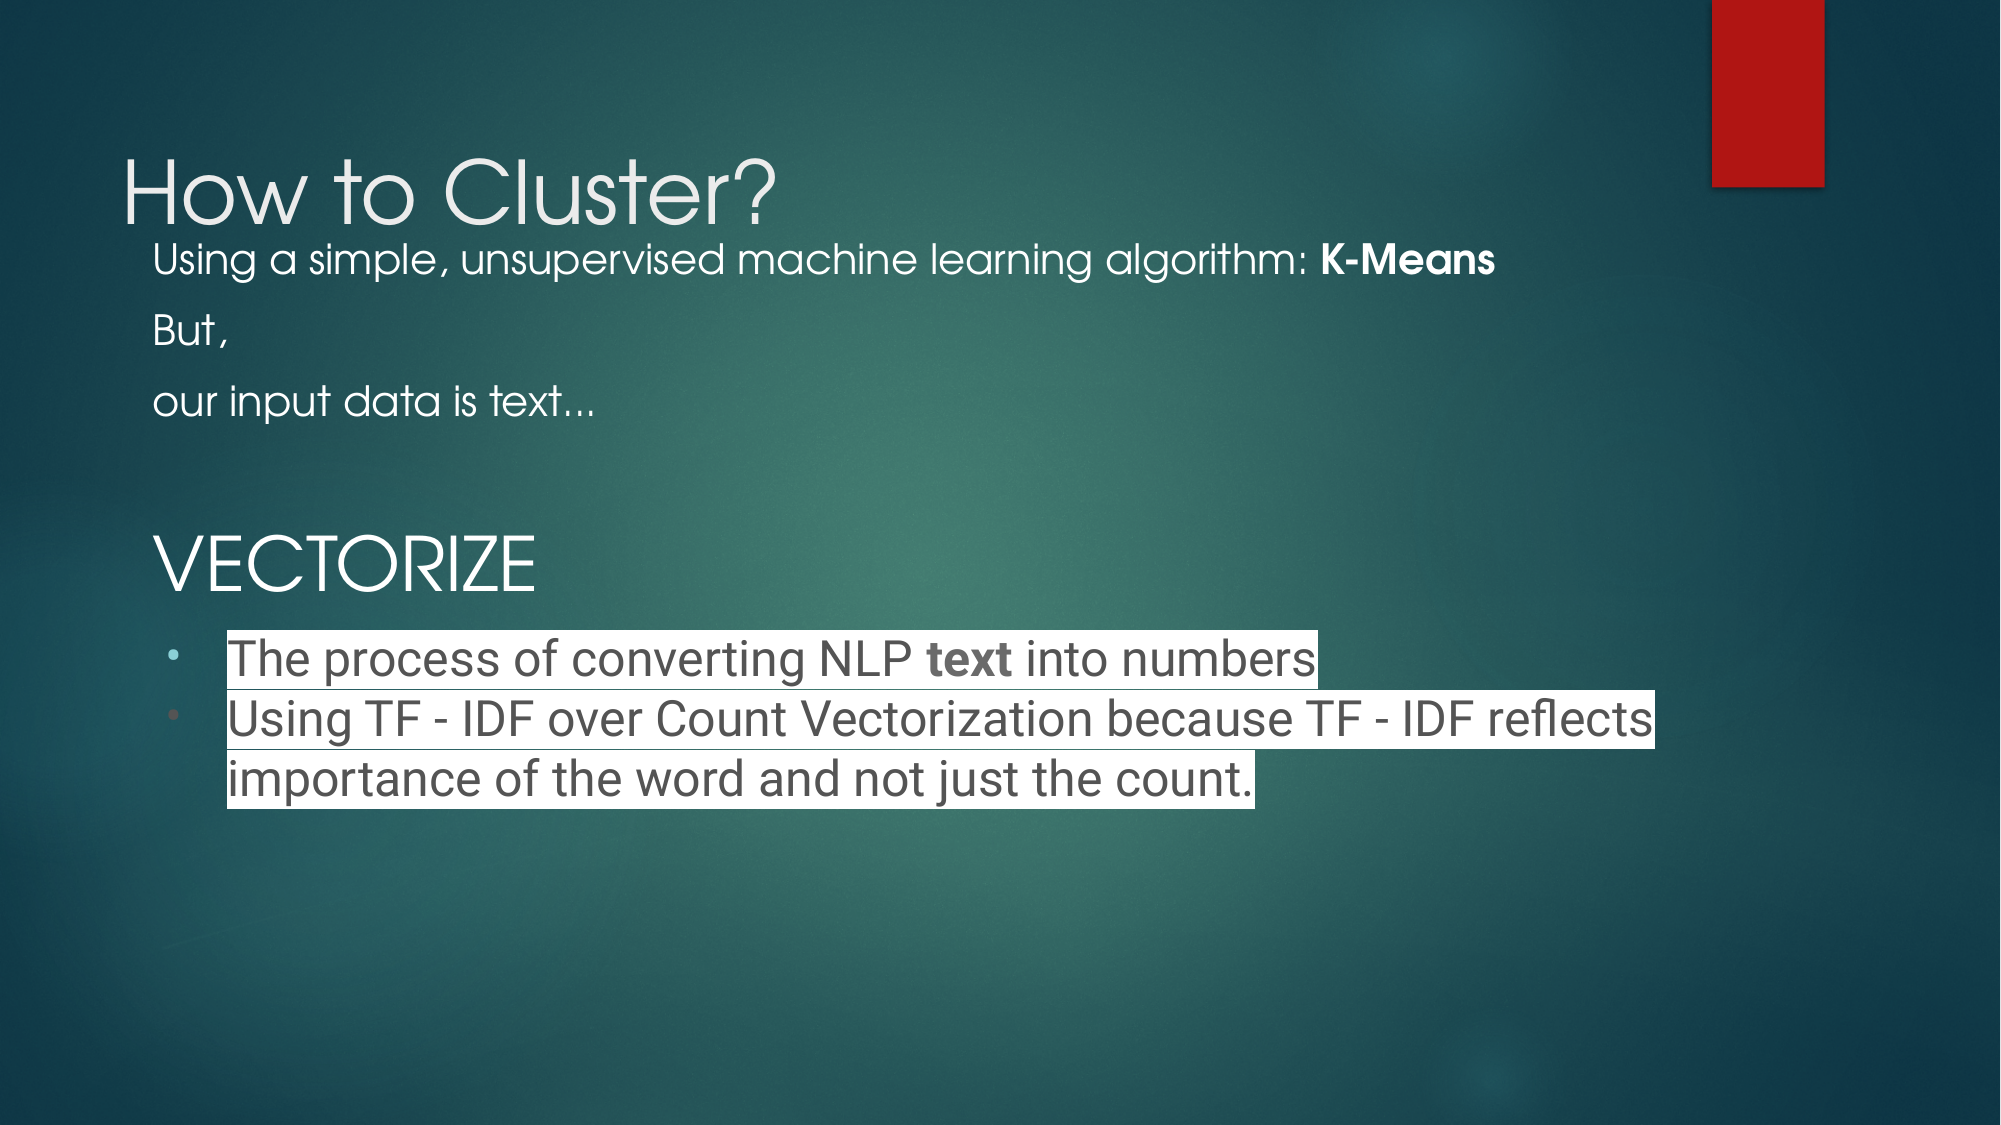

# How to Cluster?
Using a simple, unsupervised machine learning algorithm: K-Means
But,
our input data is text...

VECTORIZE
The process of converting NLP text into numbers
Using TF - IDF over Count Vectorization because TF - IDF reflects importance of the word and not just the count.